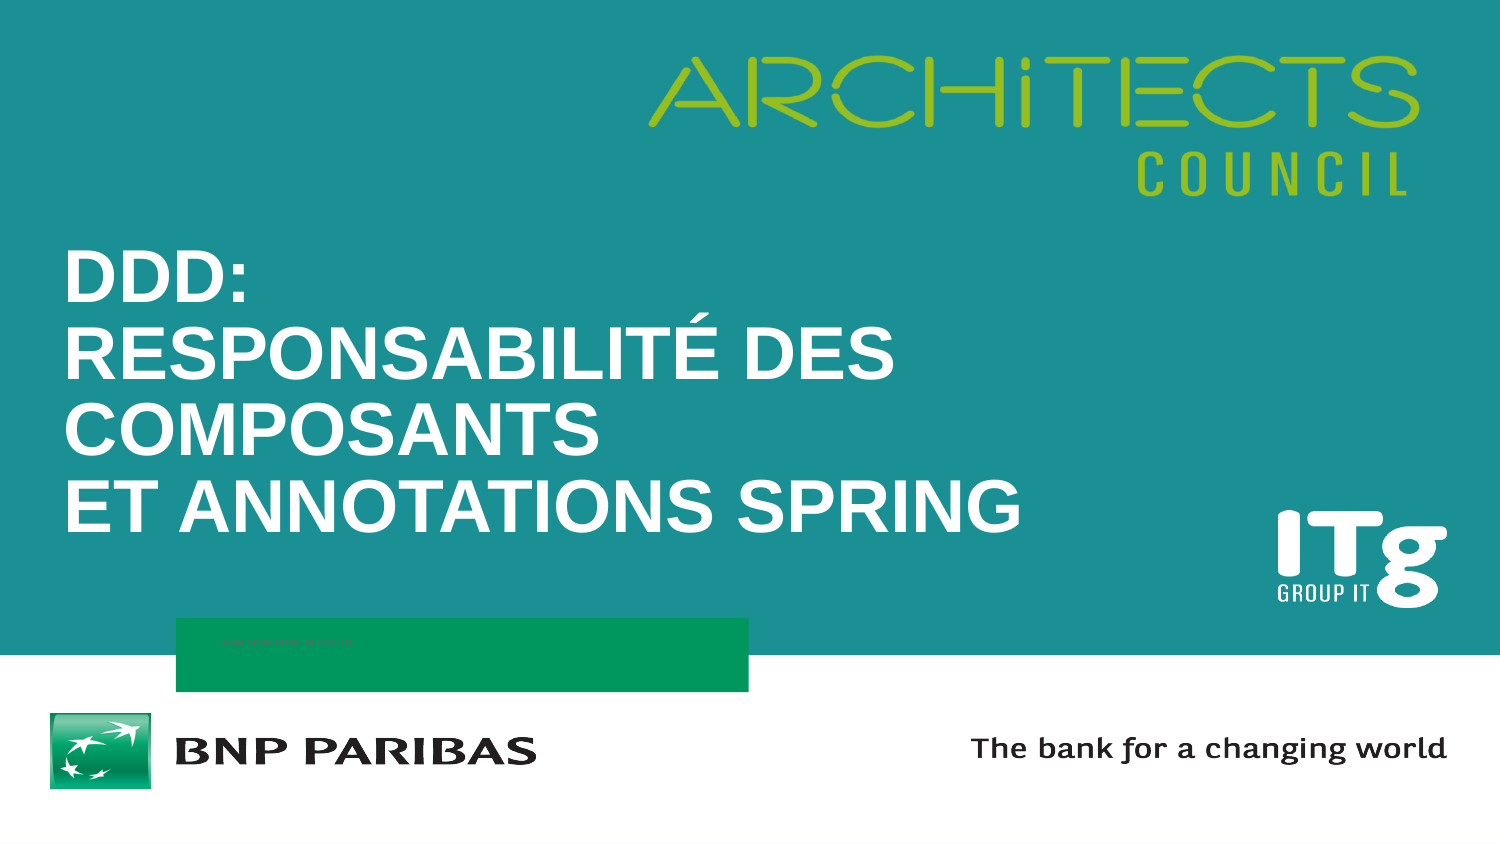

# DDD: Responsabilité des composants et annotations spring
Team Concepteur PACT01